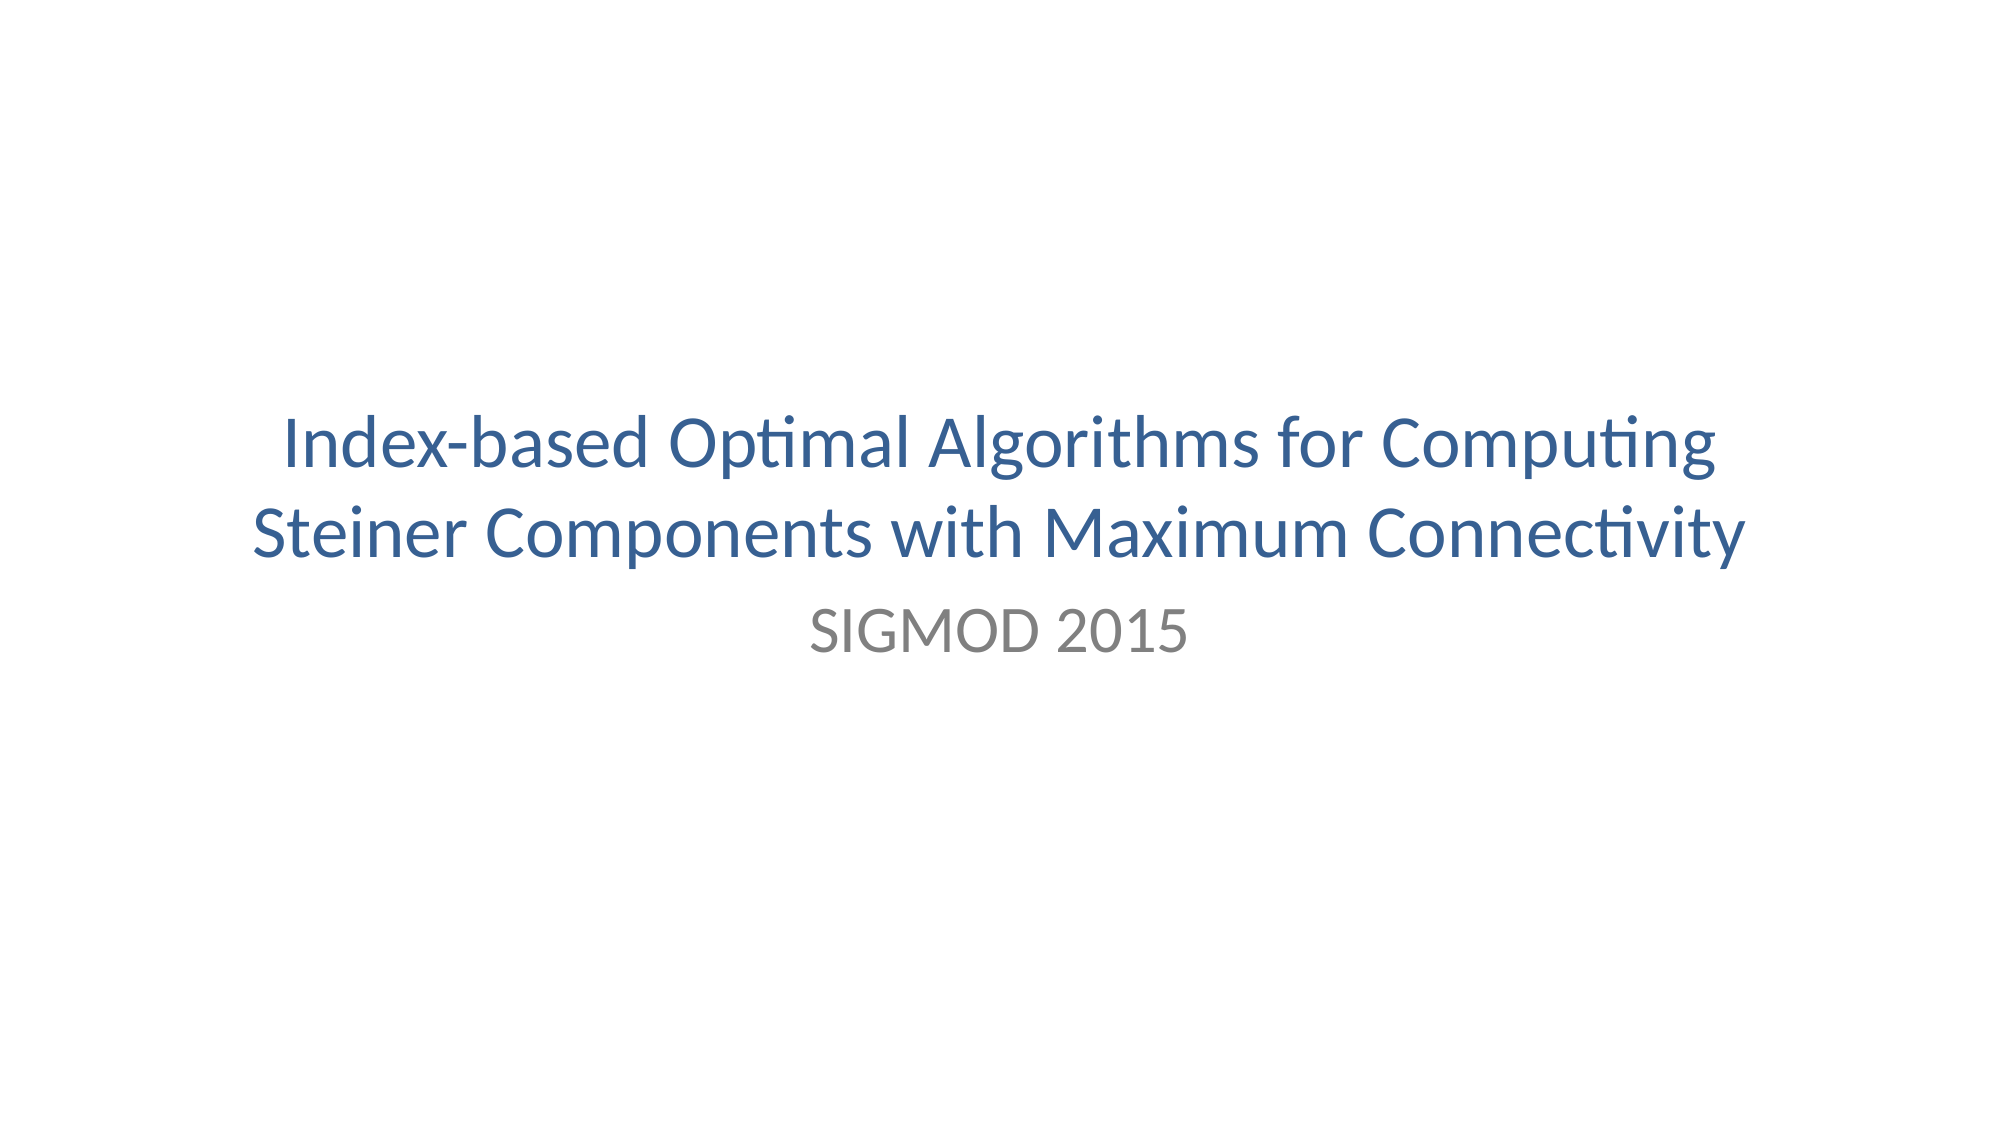

Index-based Optimal Algorithms for Computing Steiner Components with Maximum Connectivity
SIGMOD 2015